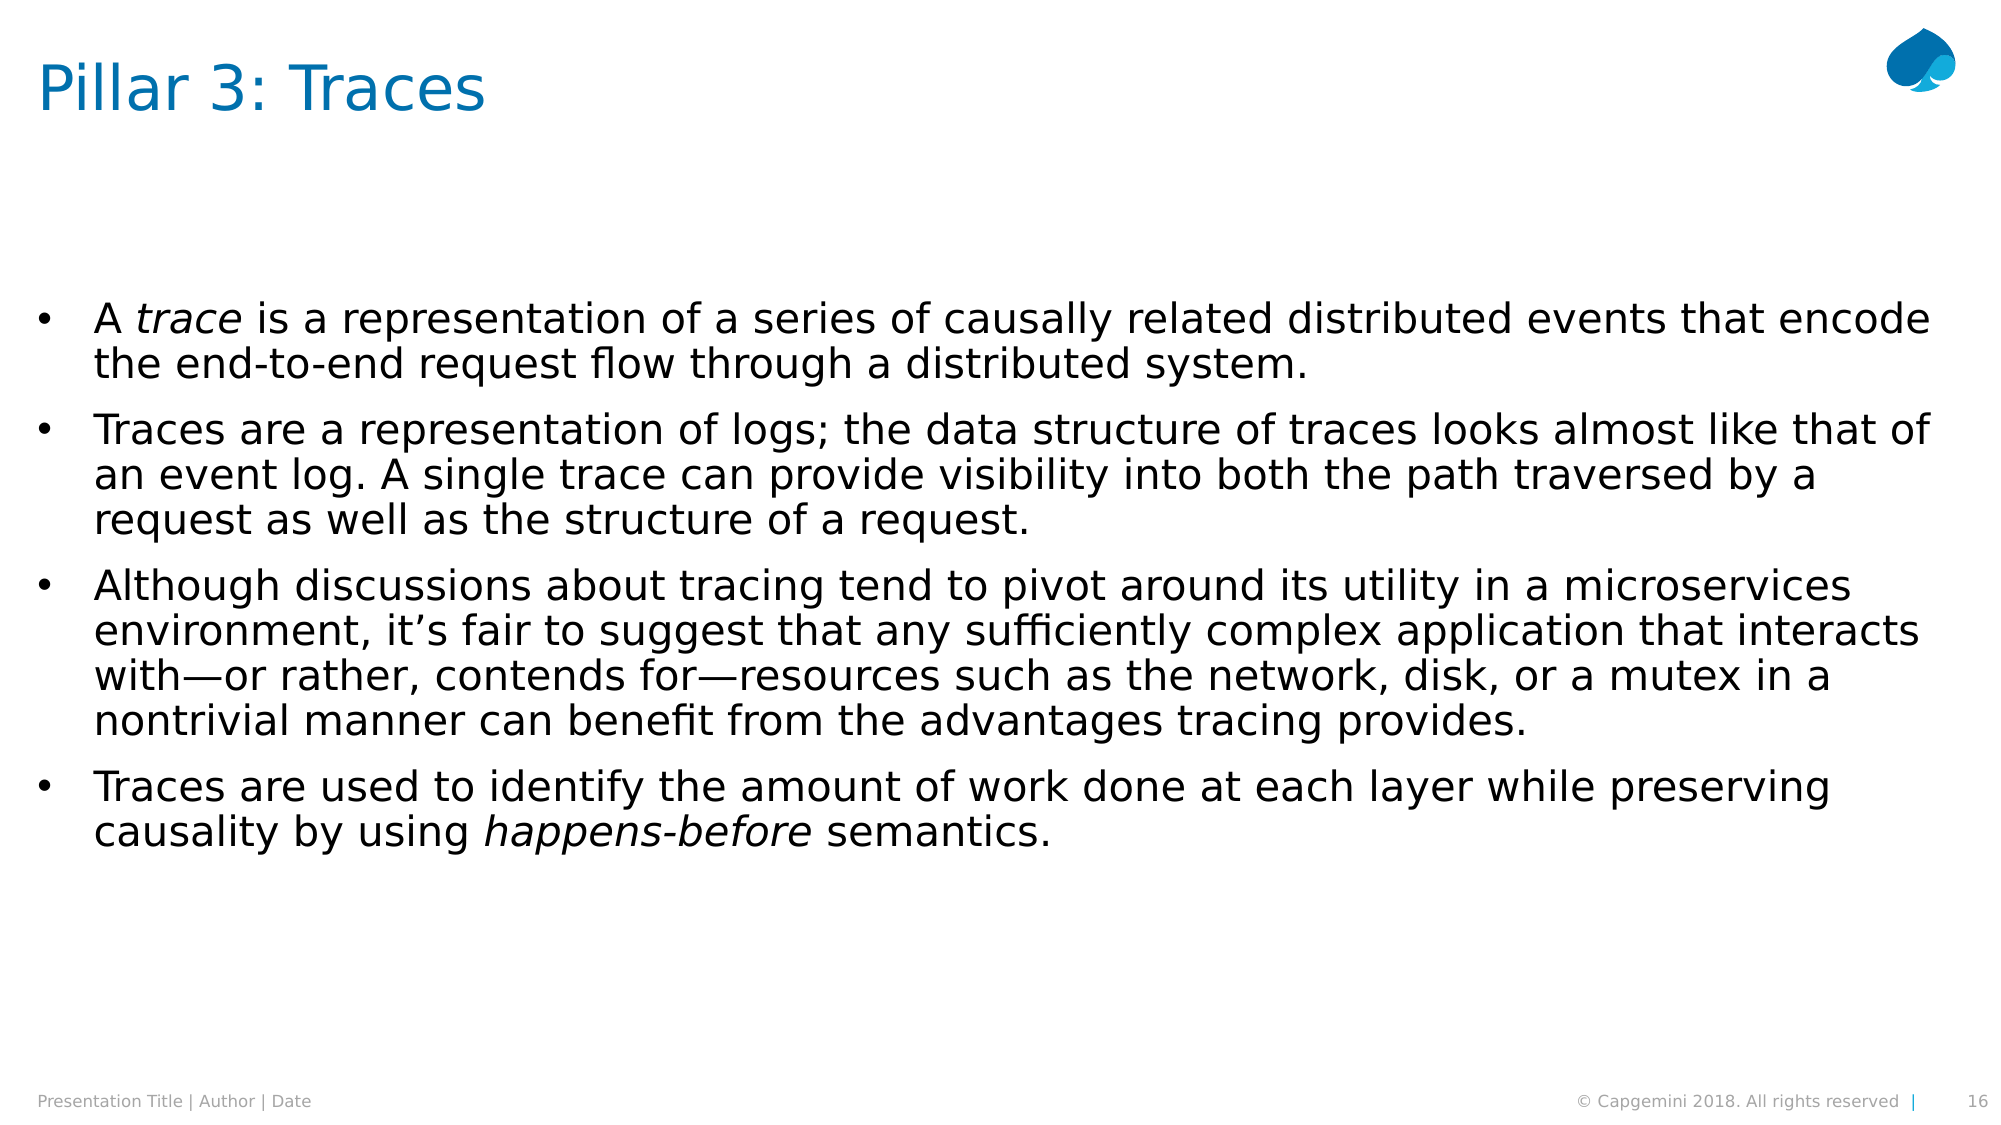

# Pillar 3: Traces
A trace is a representation of a series of causally related distributed events that encode the end-to-end request flow through a distributed system.
Traces are a representation of logs; the data structure of traces looks almost like that of an event log. A single trace can provide visibility into both the path traversed by a request as well as the structure of a request.
Although discussions about tracing tend to pivot around its utility in a microservices environment, it’s fair to suggest that any sufficiently complex application that interacts with—or rather, contends for—resources such as the network, disk, or a mutex in a nontrivial manner can benefit from the advantages tracing provides.
Traces are used to identify the amount of work done at each layer while preserving causality by using happens-before semantics.